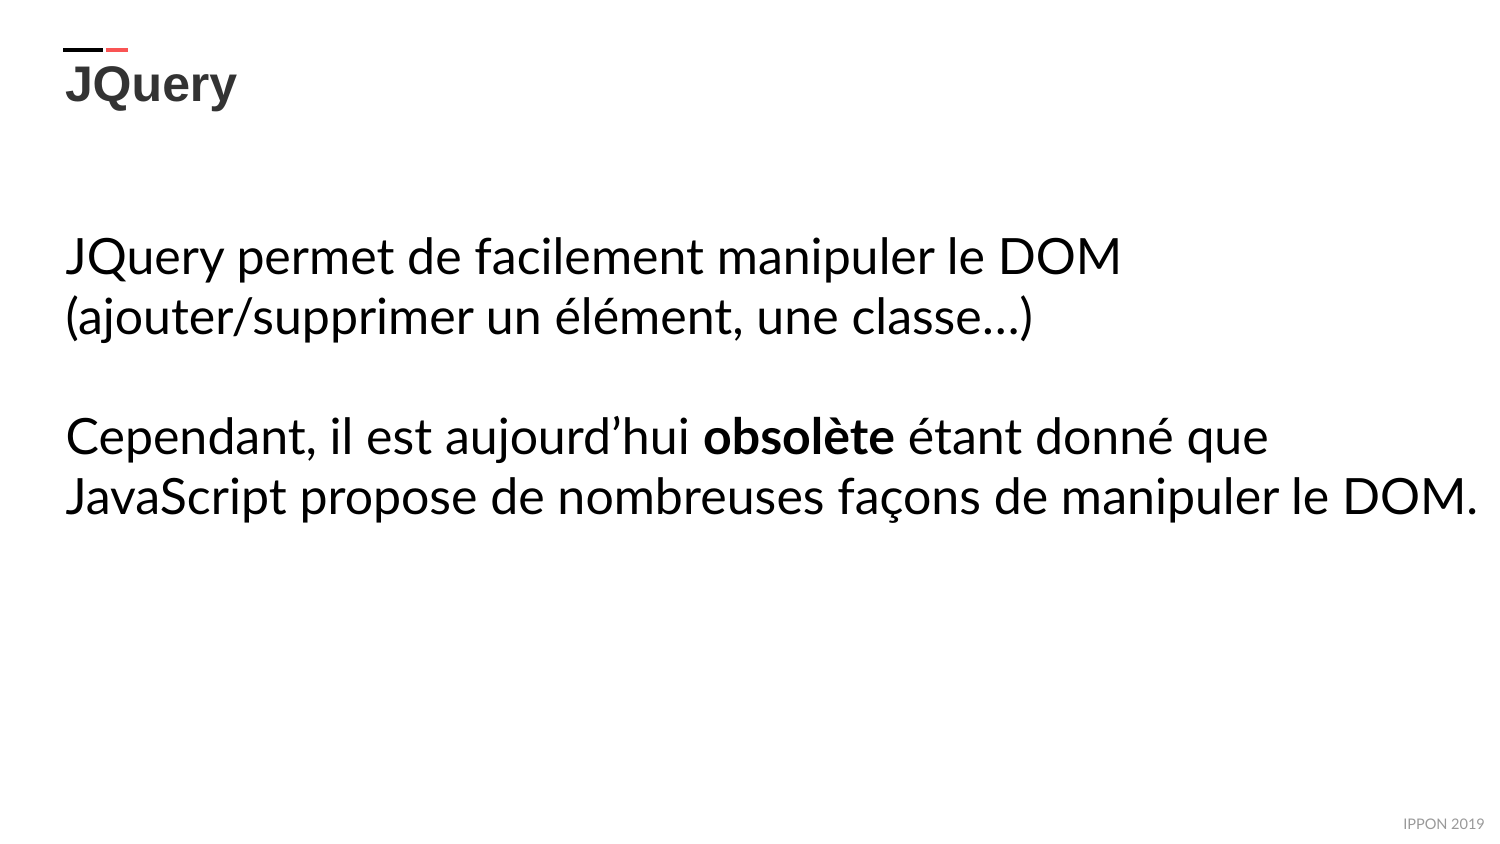

JQuery

JQuery permet de facilement manipuler le DOM (ajouter/supprimer un élément, une classe…)

Cependant, il est aujourd’hui obsolète étant donné que JavaScript propose de nombreuses façons de manipuler le DOM.